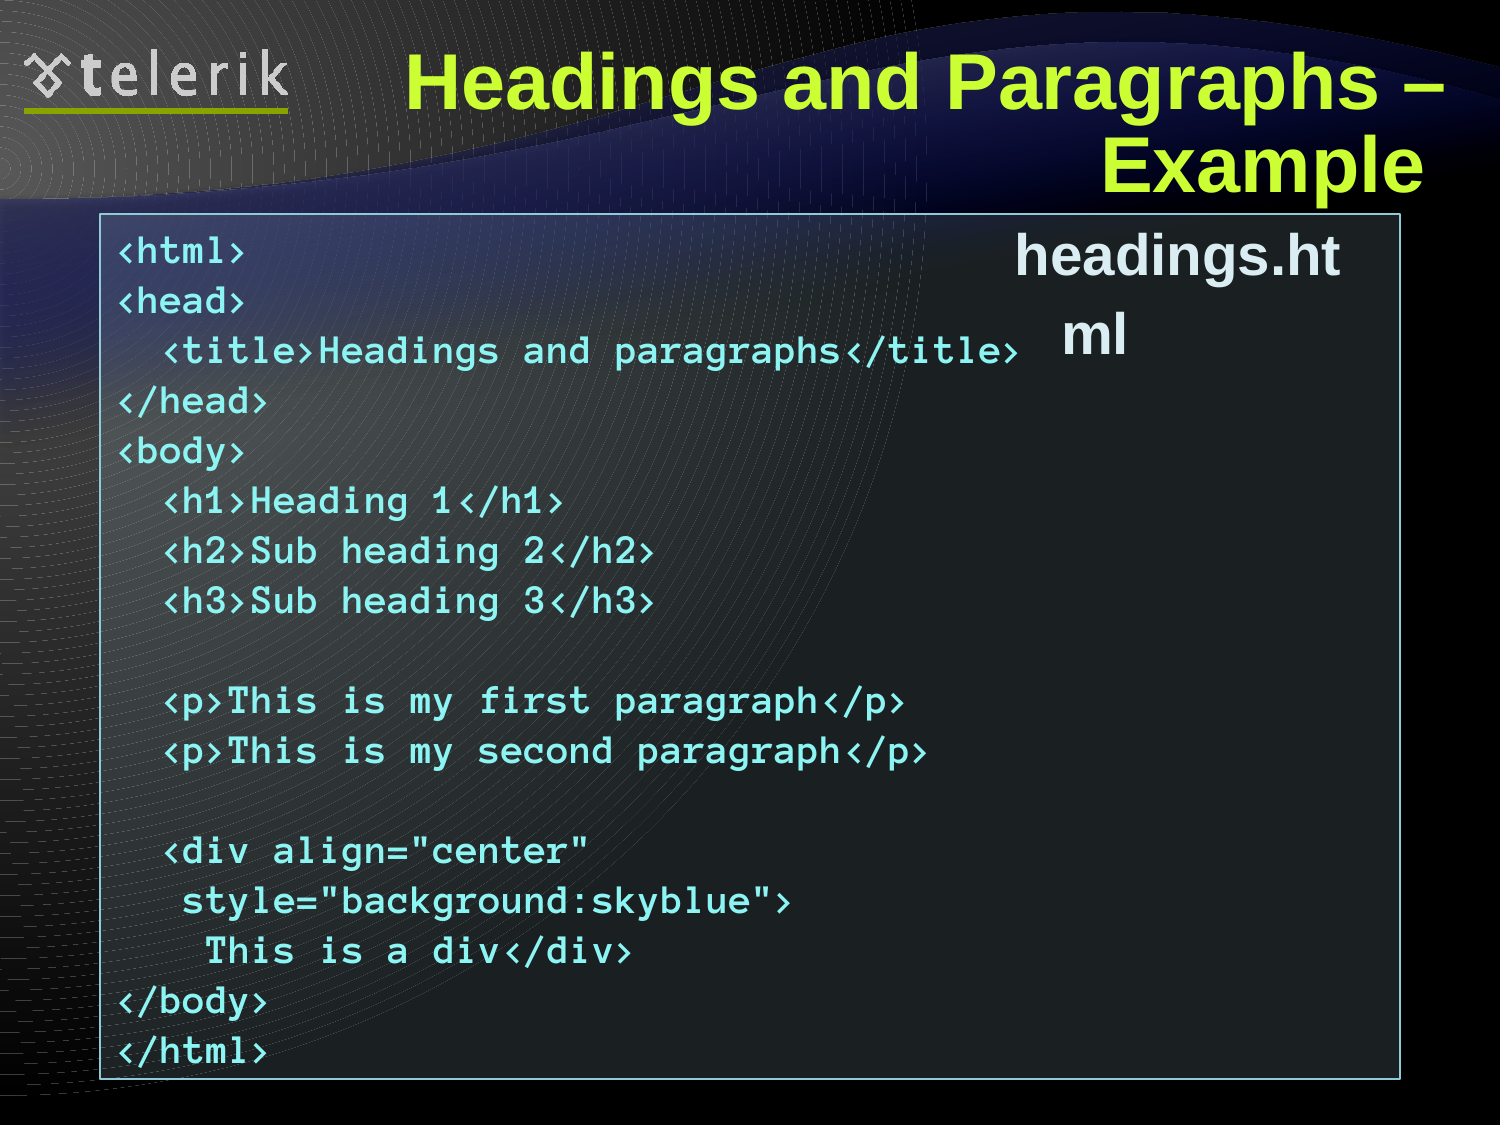

# Headings and Paragraphs – Example
headings.html
<html>
<head>
  <title>Headings and paragraphs</title>
</head>
<body>
  <h1>Heading 1</h1>
  <h2>Sub heading 2</h2>
  <h3>Sub heading 3</h3>

  <p>This is my first paragraph</p>
  <p>This is my second paragraph</p>

  <div align="center"
   style="background:skyblue">
    This is a div</div>
</body>
</html>